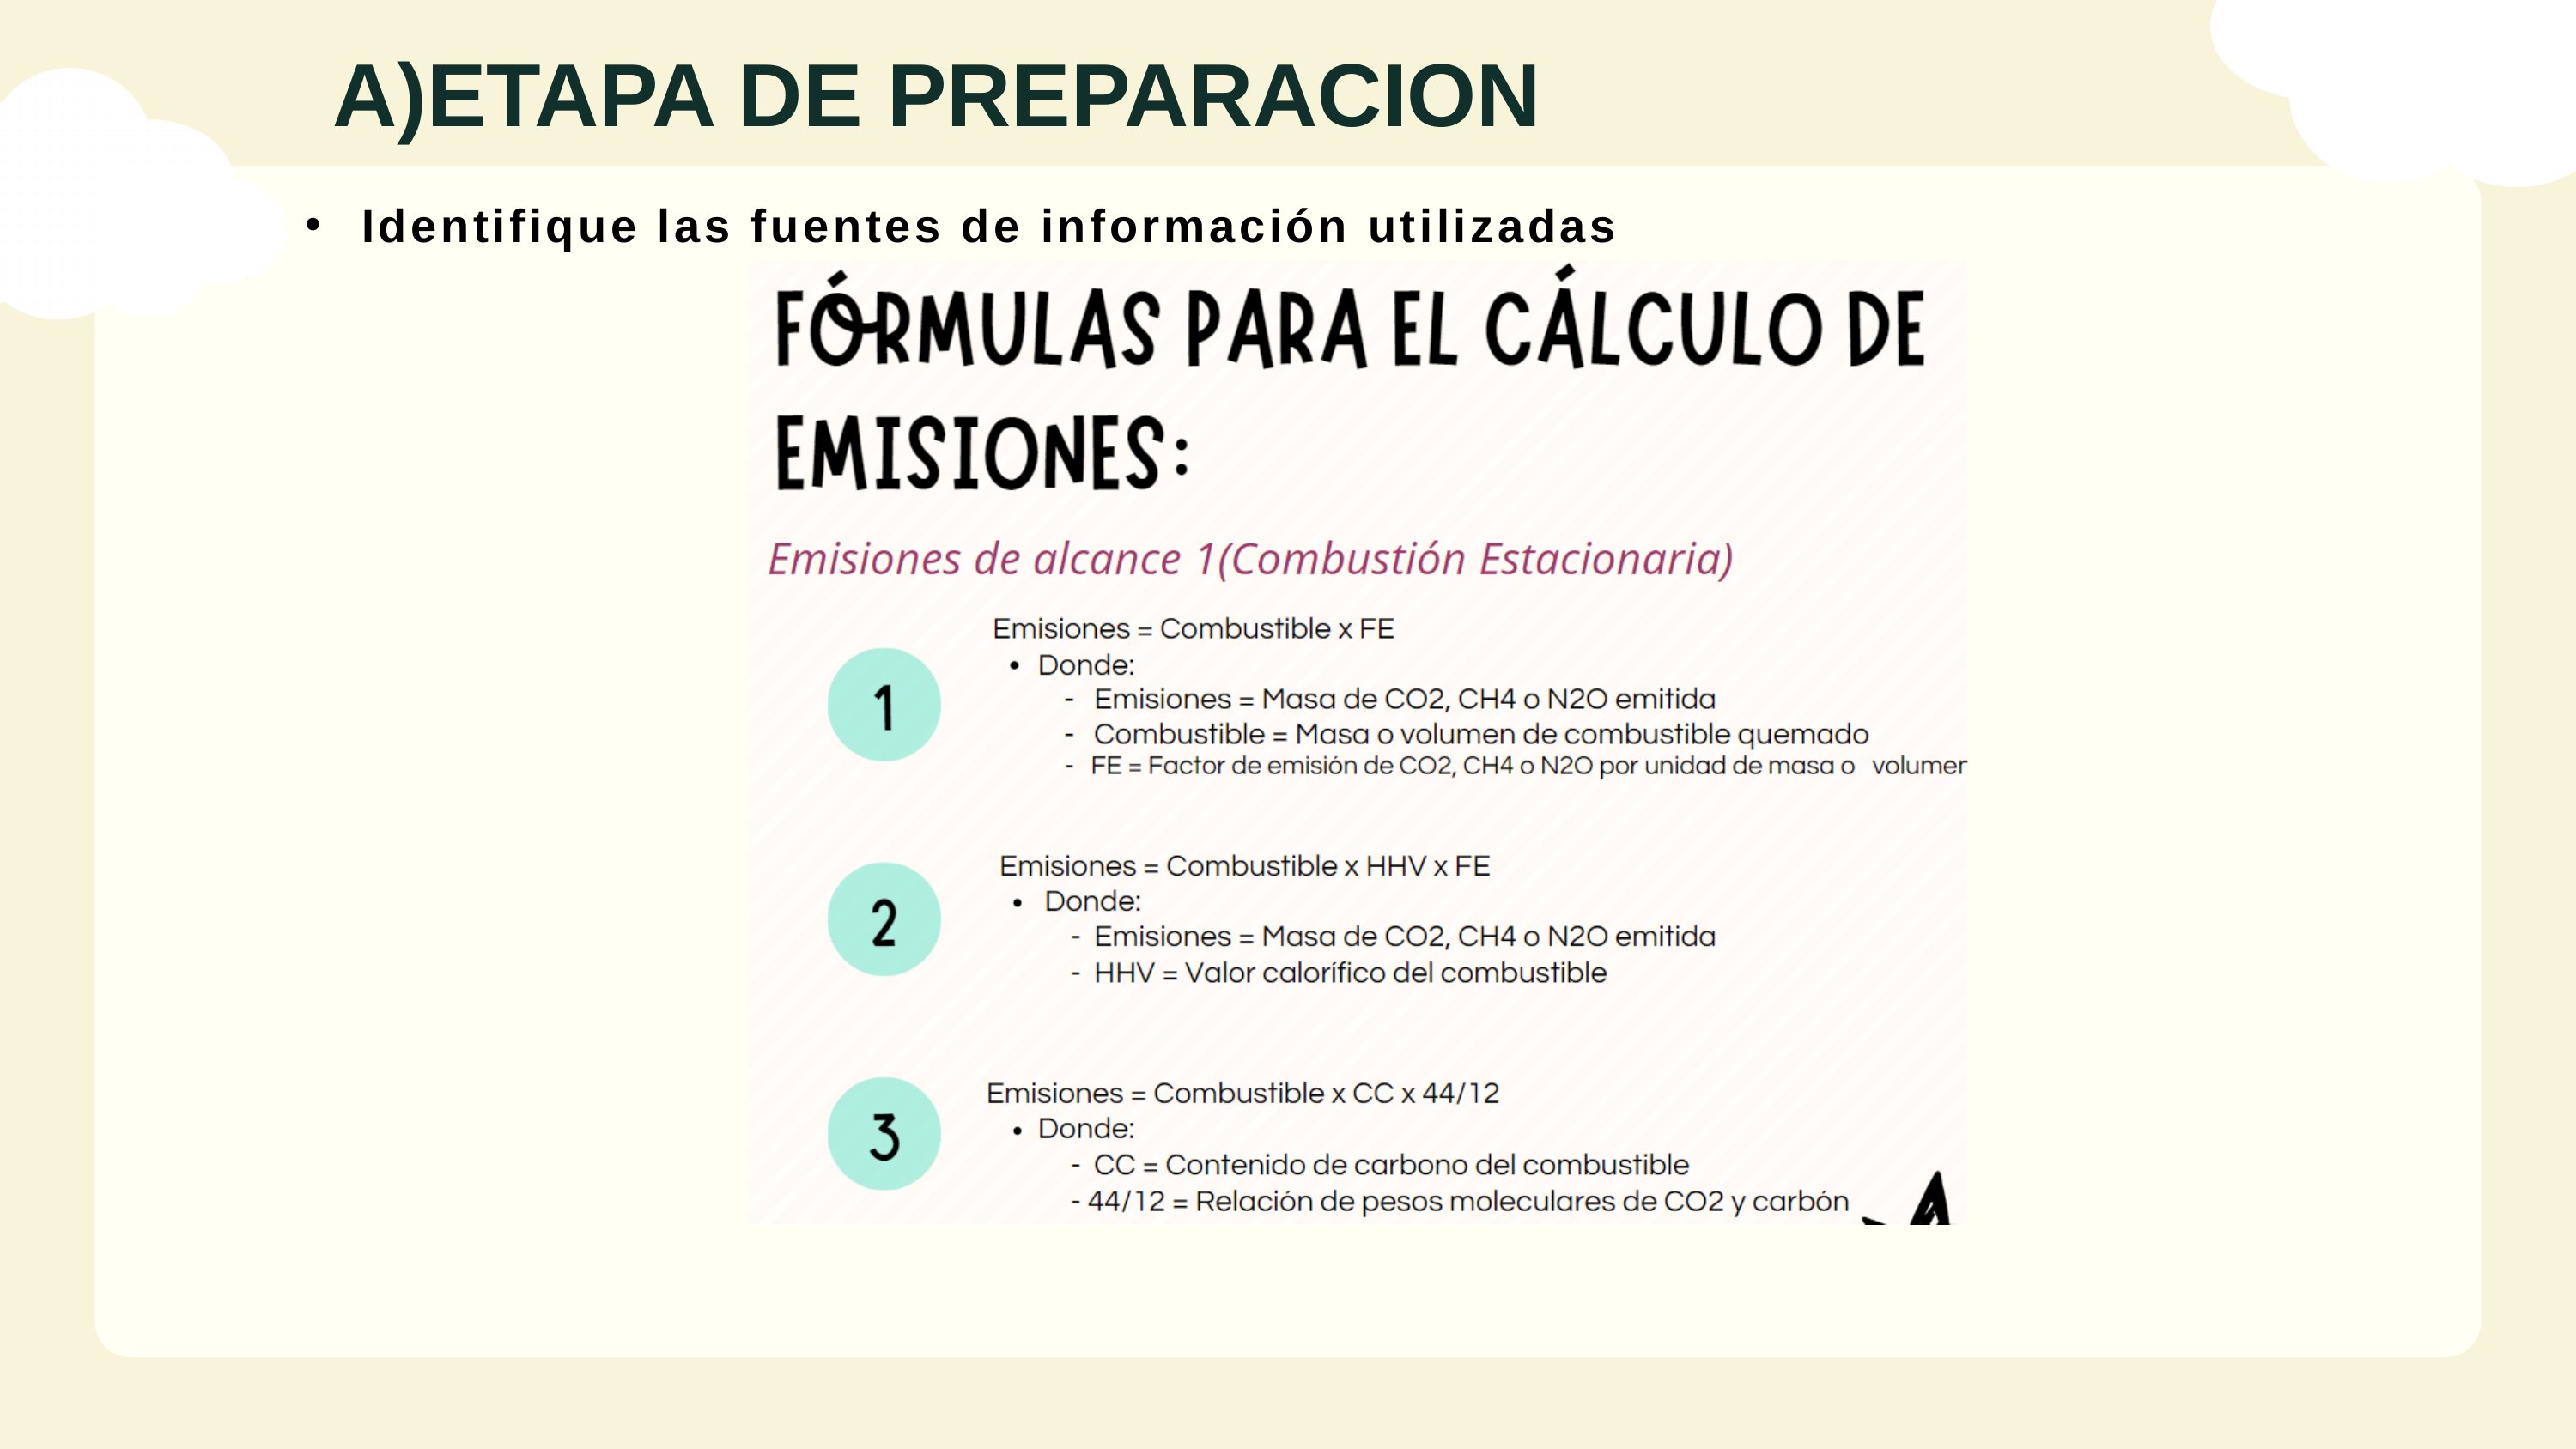

A)ETAPA DE PREPARACION

 Identifique las fuentes de información utilizadas